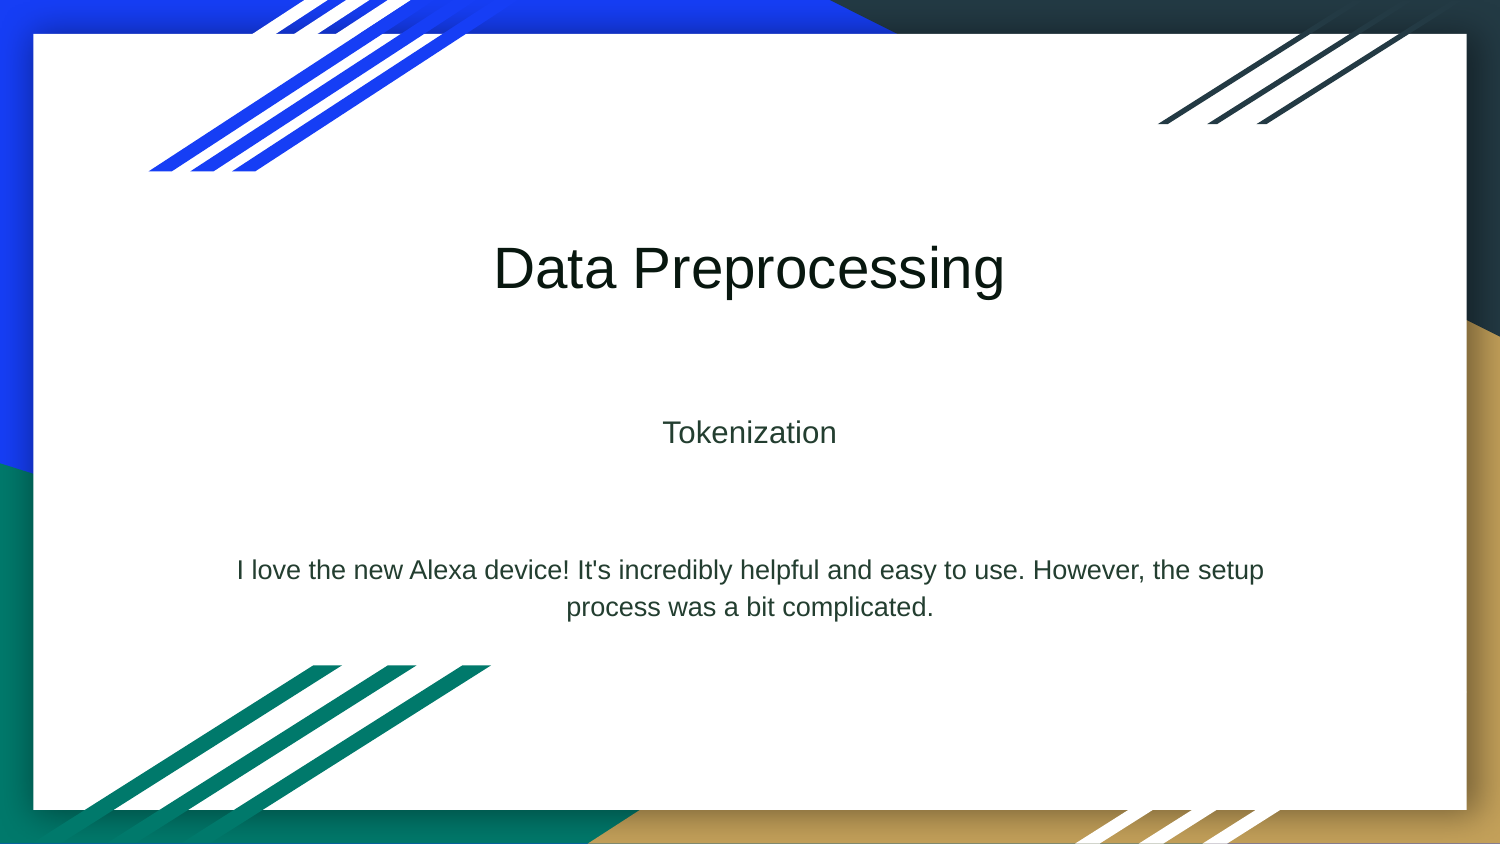

Data Preprocessing
Tokenization
I love the new Alexa device! It's incredibly helpful and easy to use. However, the setup process was a bit complicated.